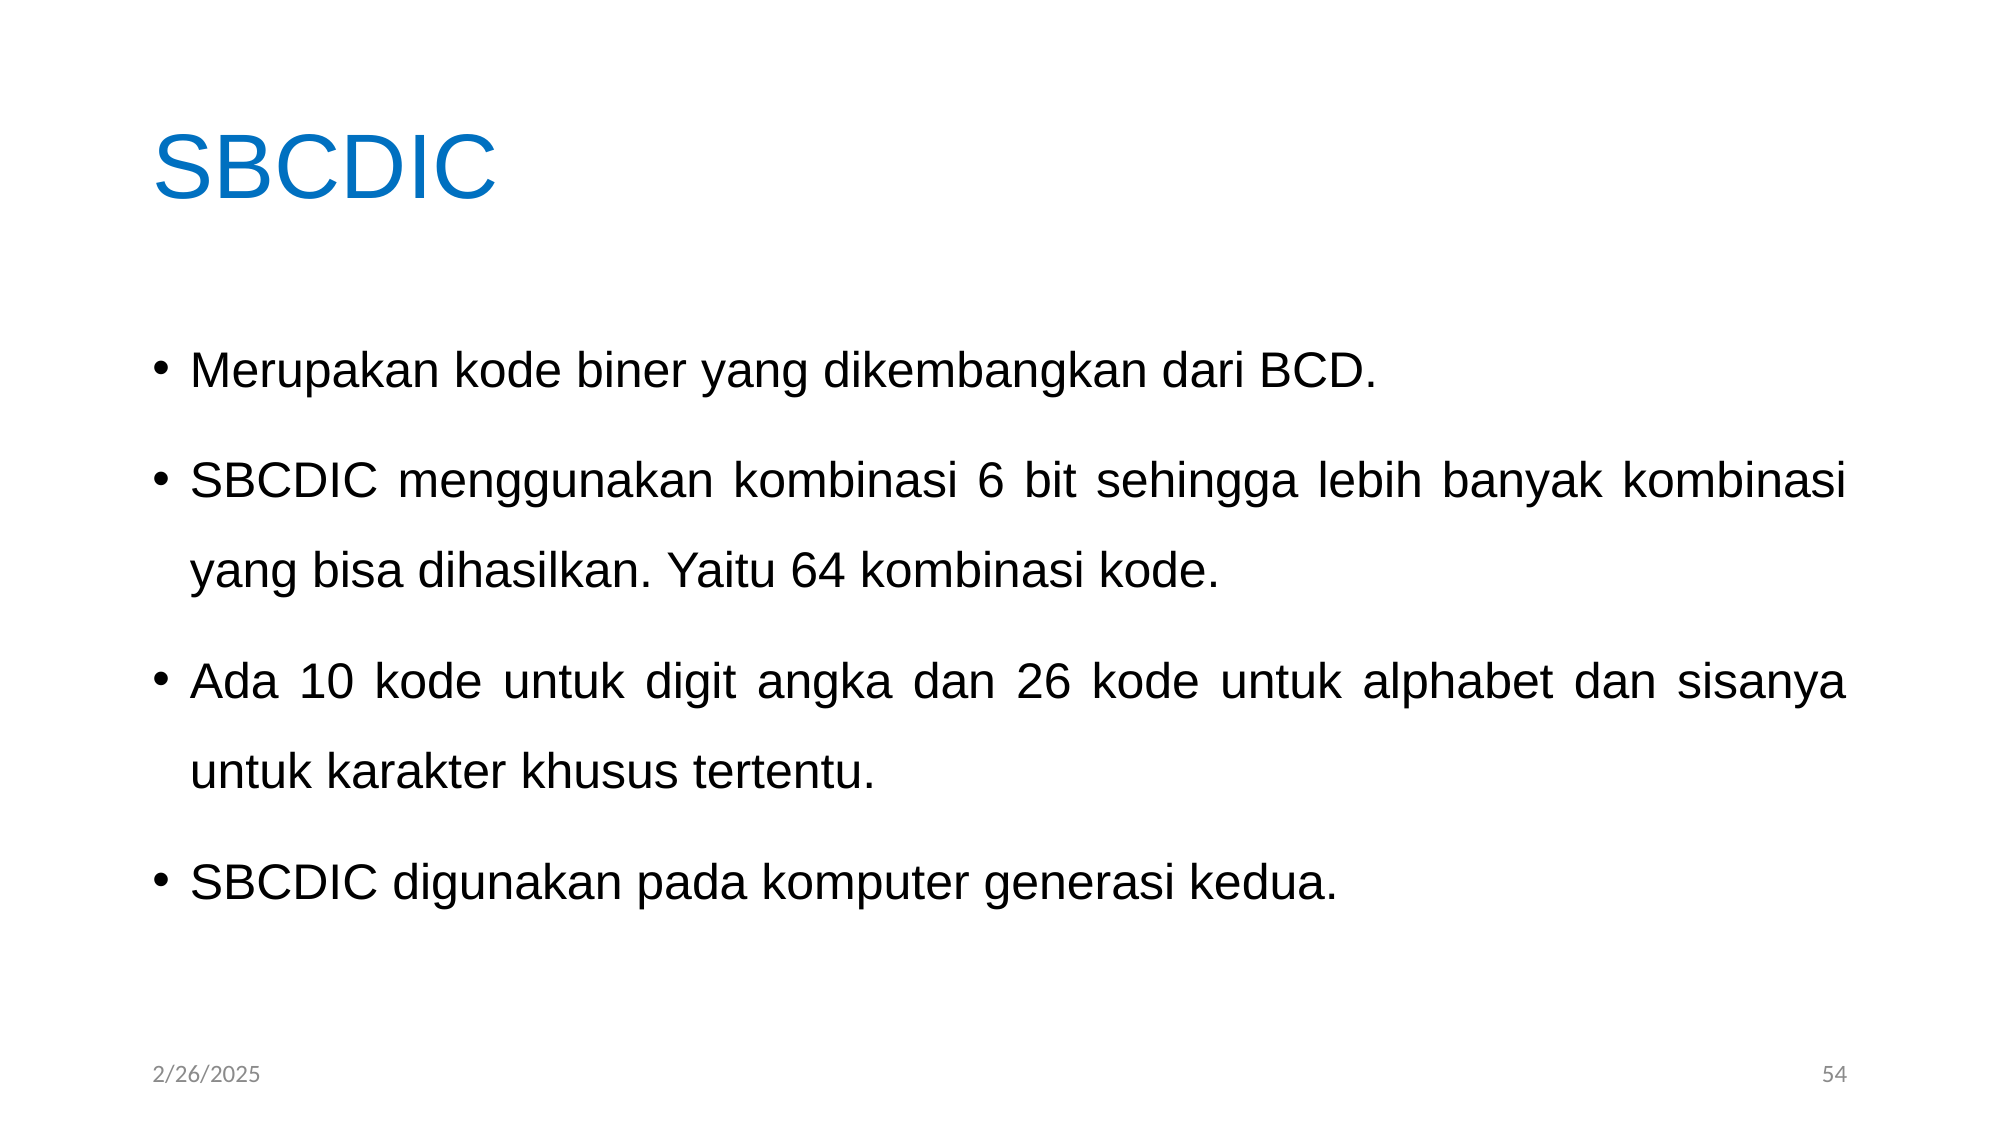

# SBCDIC
Merupakan kode biner yang dikembangkan dari BCD.
SBCDIC menggunakan kombinasi 6 bit sehingga lebih banyak kombinasi yang bisa dihasilkan. Yaitu 64 kombinasi kode.
Ada 10 kode untuk digit angka dan 26 kode untuk alphabet dan sisanya untuk karakter khusus tertentu.
SBCDIC digunakan pada komputer generasi kedua.

2/26/2025
54